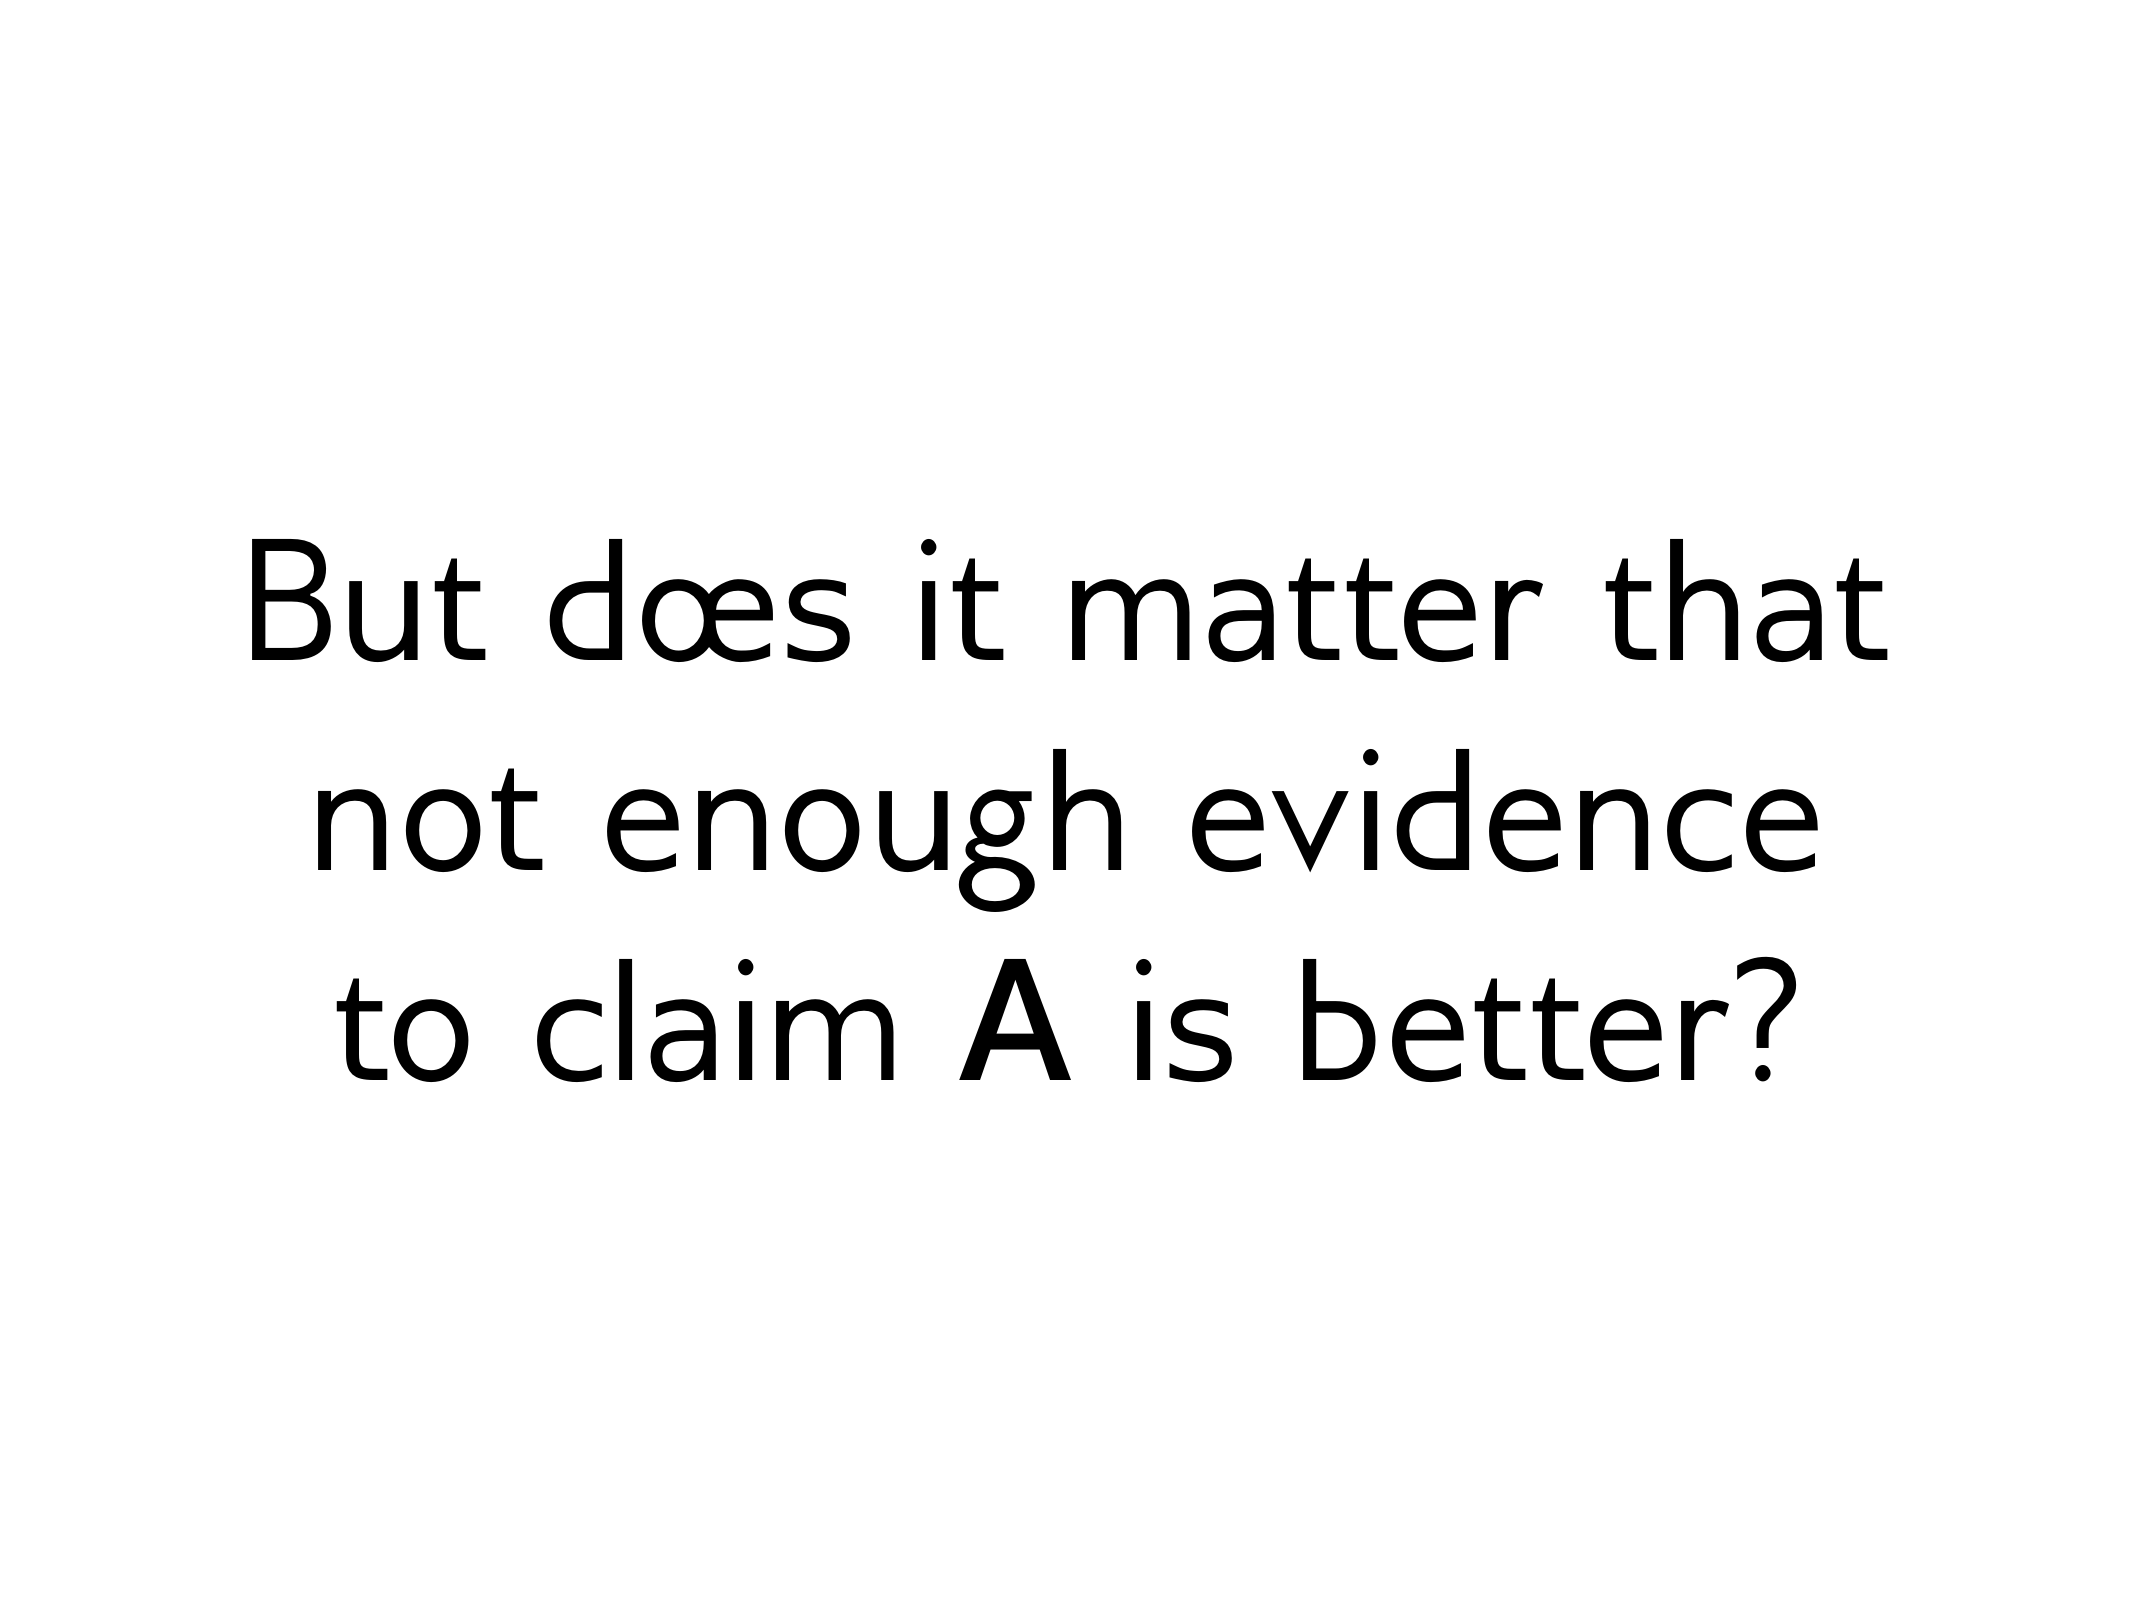

# But does it matter that not enough evidence to claim A is better?